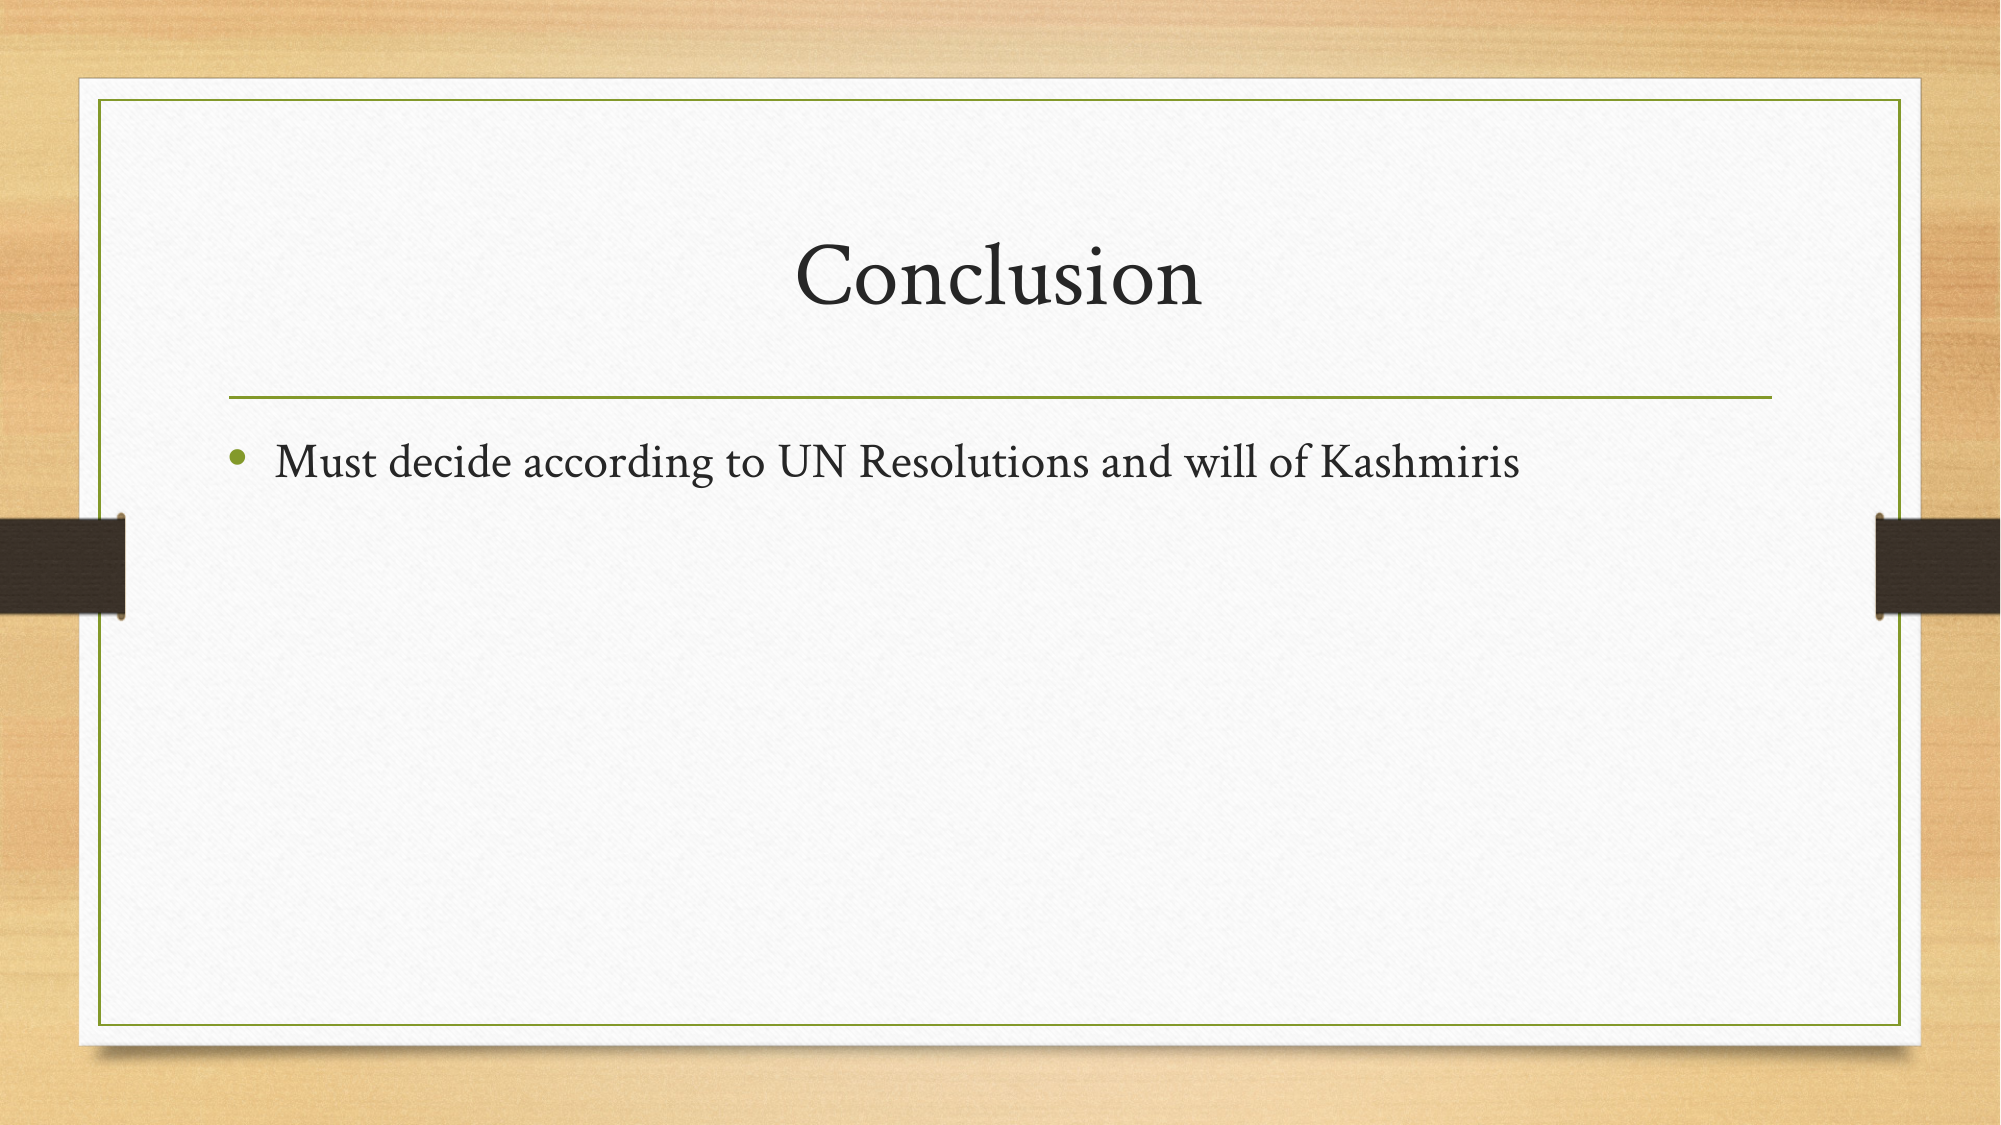

# Conclusion
Must decide according to UN Resolutions and will of Kashmiris